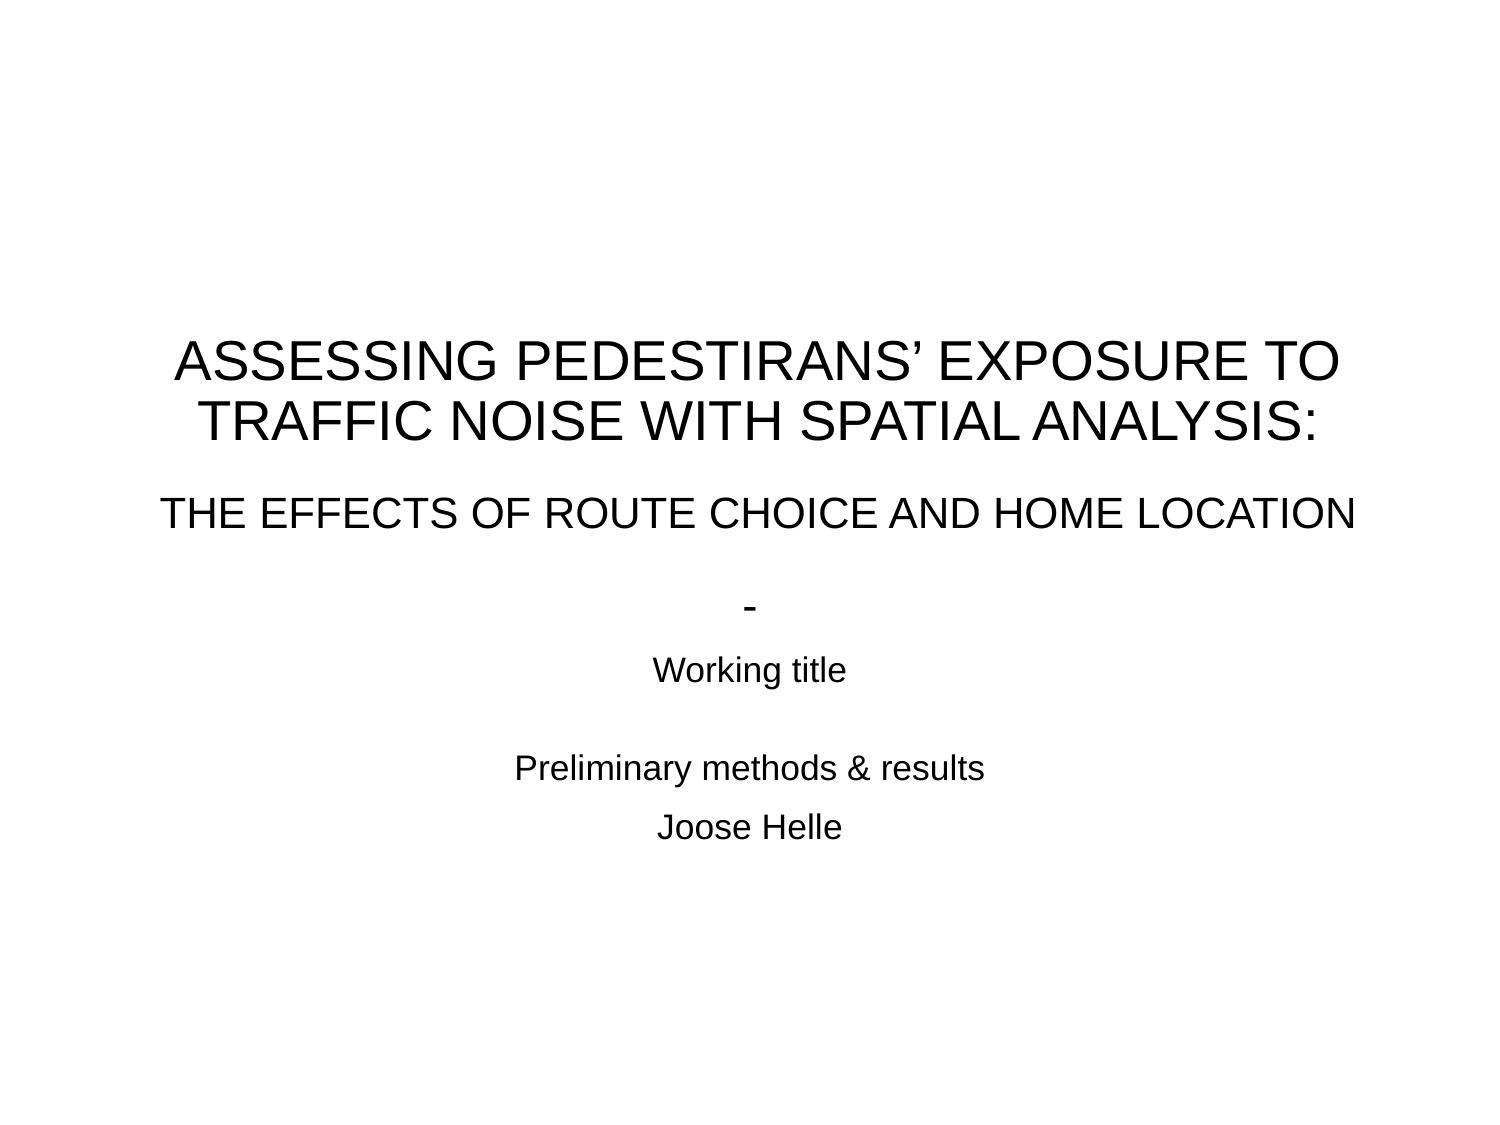

# ASSESSING PEDESTIRANS’ EXPOSURE TO TRAFFIC NOISE WITH SPATIAL ANALYSIS:
THE EFFECTS OF ROUTE CHOICE AND HOME LOCATION
-
Working title
Preliminary methods & results
Joose Helle